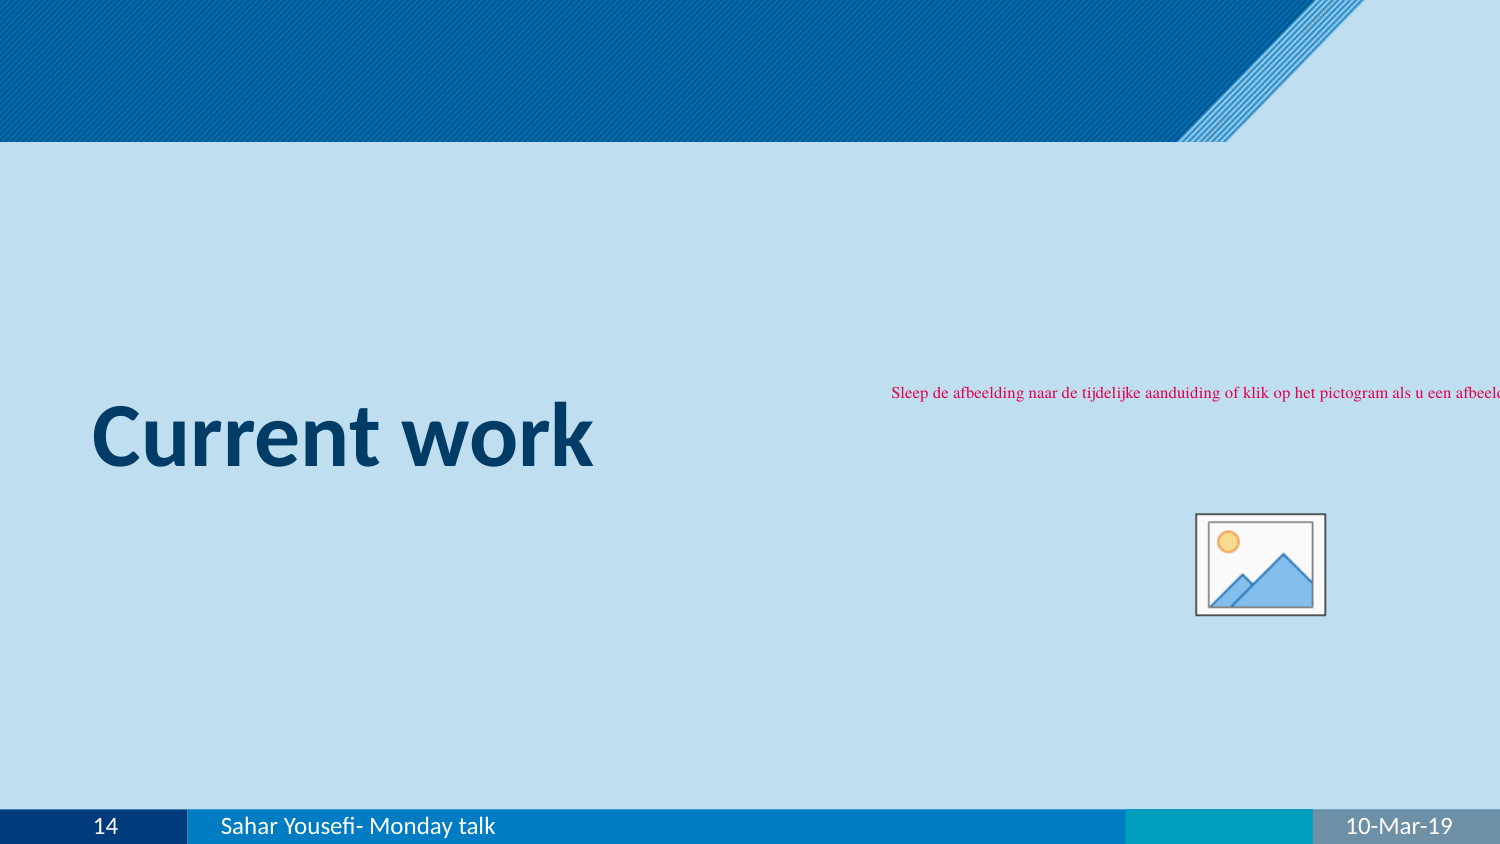

#
Current work

14
Sahar Yousefi- Monday talk
10-Mar-19